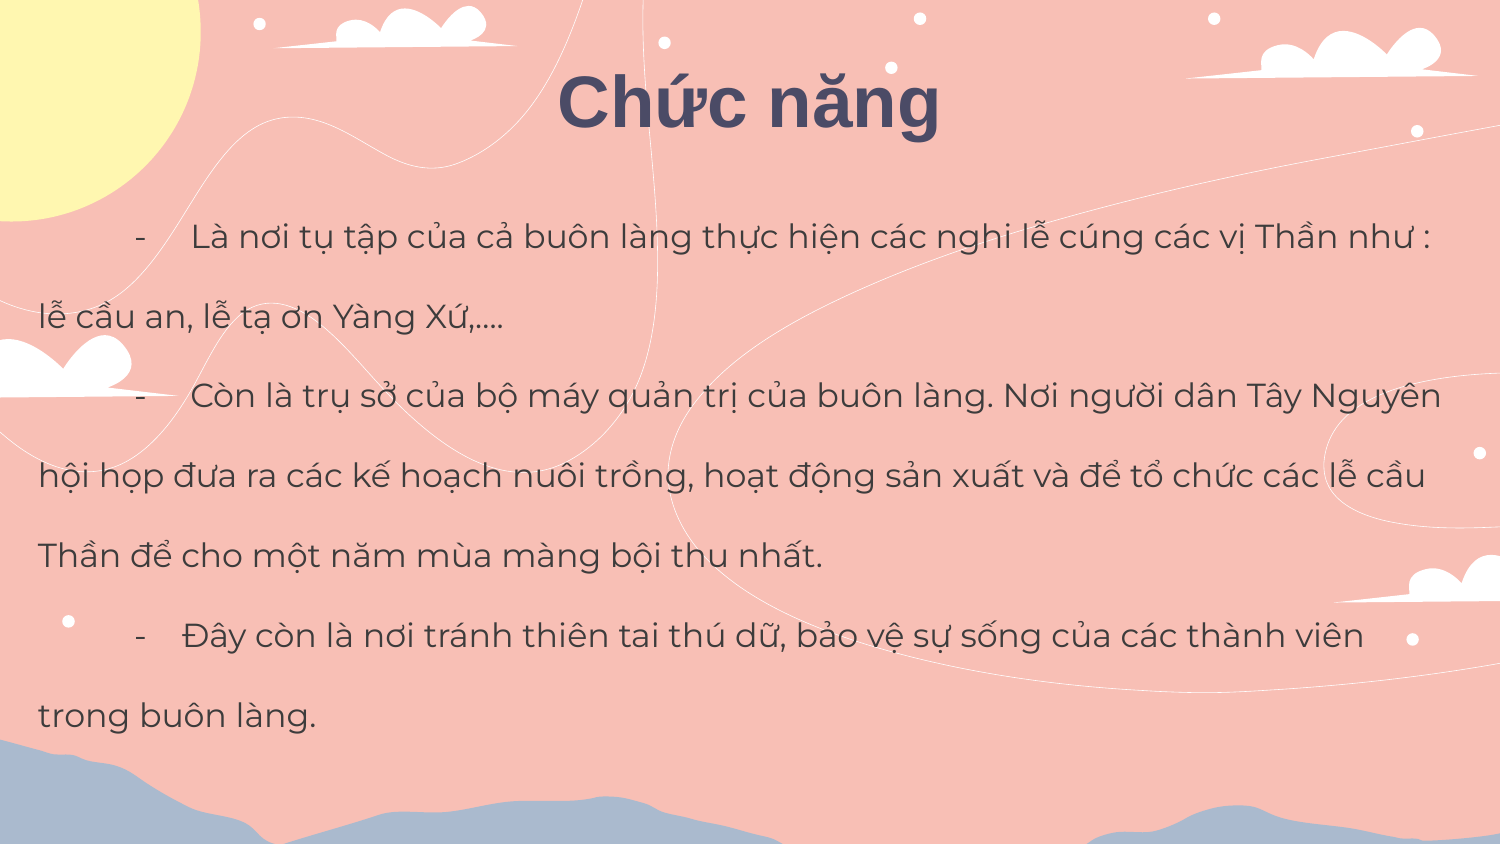

# Chức năng
           -     Là nơi tụ tập của cả buôn làng thực hiện các nghi lễ cúng các vị Thần như :
lễ cầu an, lễ tạ ơn Yàng Xứ,….
           -     Còn là trụ sở của bộ máy quản trị của buôn làng. Nơi người dân Tây Nguyên
hội họp đưa ra các kế hoạch nuôi trồng, hoạt động sản xuất và để tổ chức các lễ cầu
Thần để cho một năm mùa màng bội thu nhất.
           -    Đây còn là nơi tránh thiên tai thú dữ, bảo vệ sự sống của các thành viên
trong buôn làng.